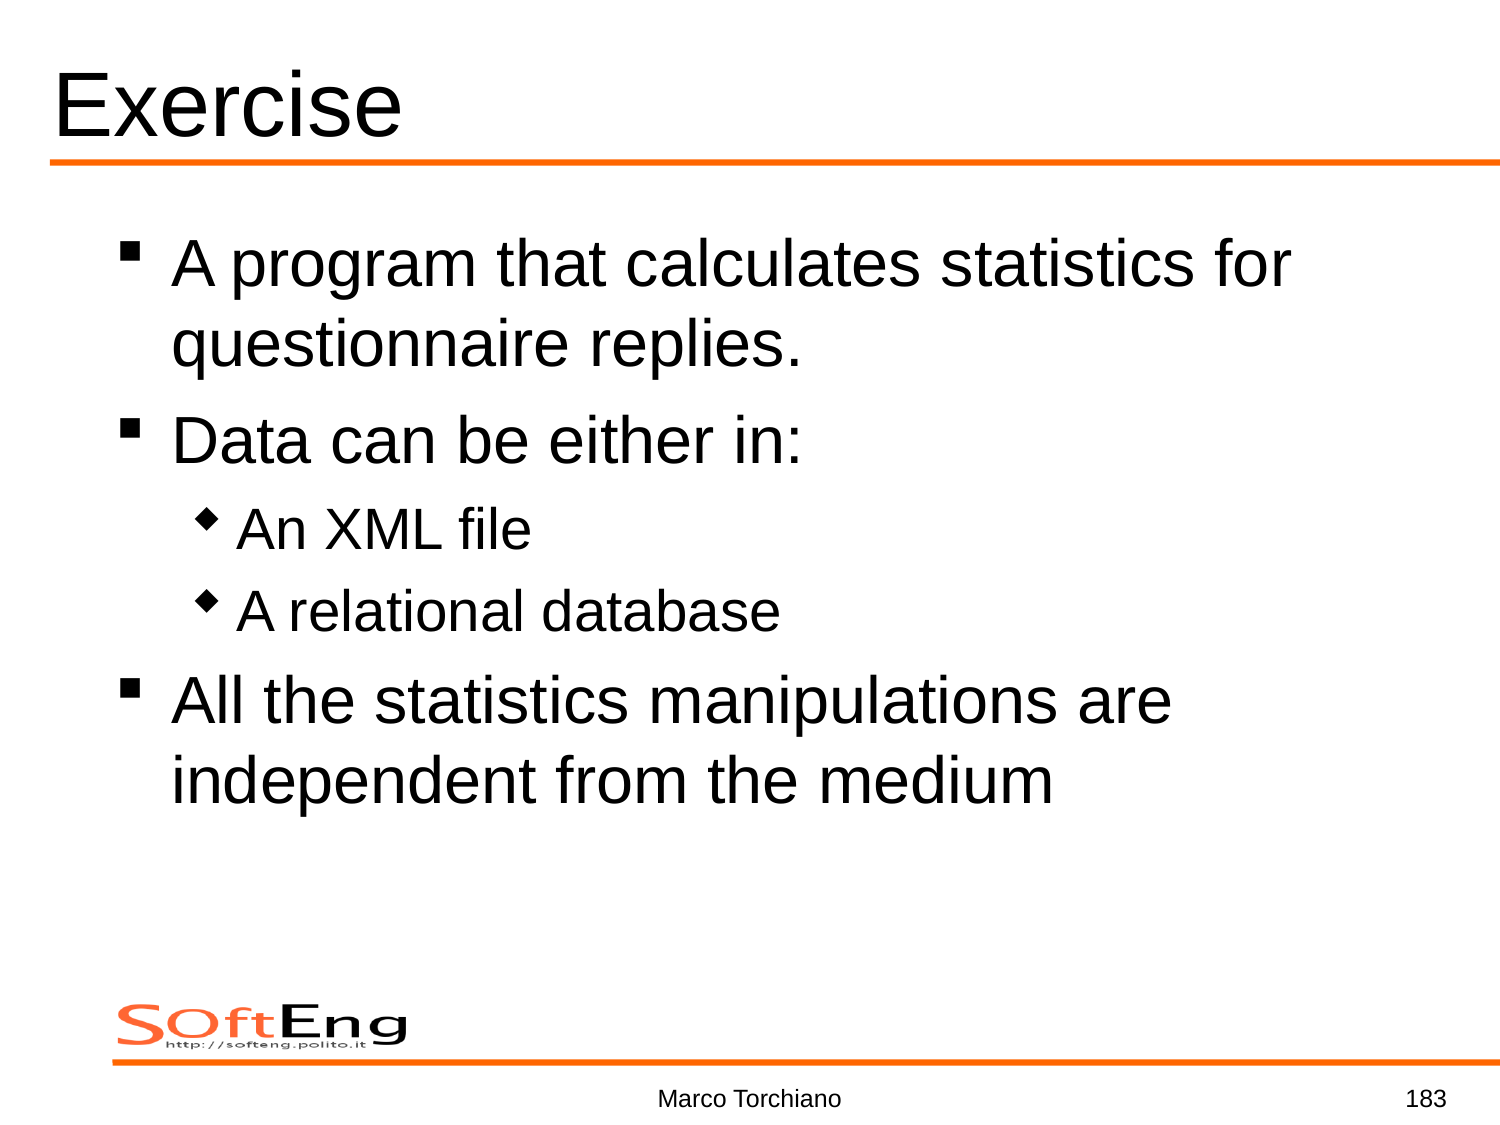

Exercise
A program that calculates statistics for questionnaire replies.
Data can be either in:
An XML file
A relational database
All the statistics manipulations are independent from the medium
Marco Torchiano
183